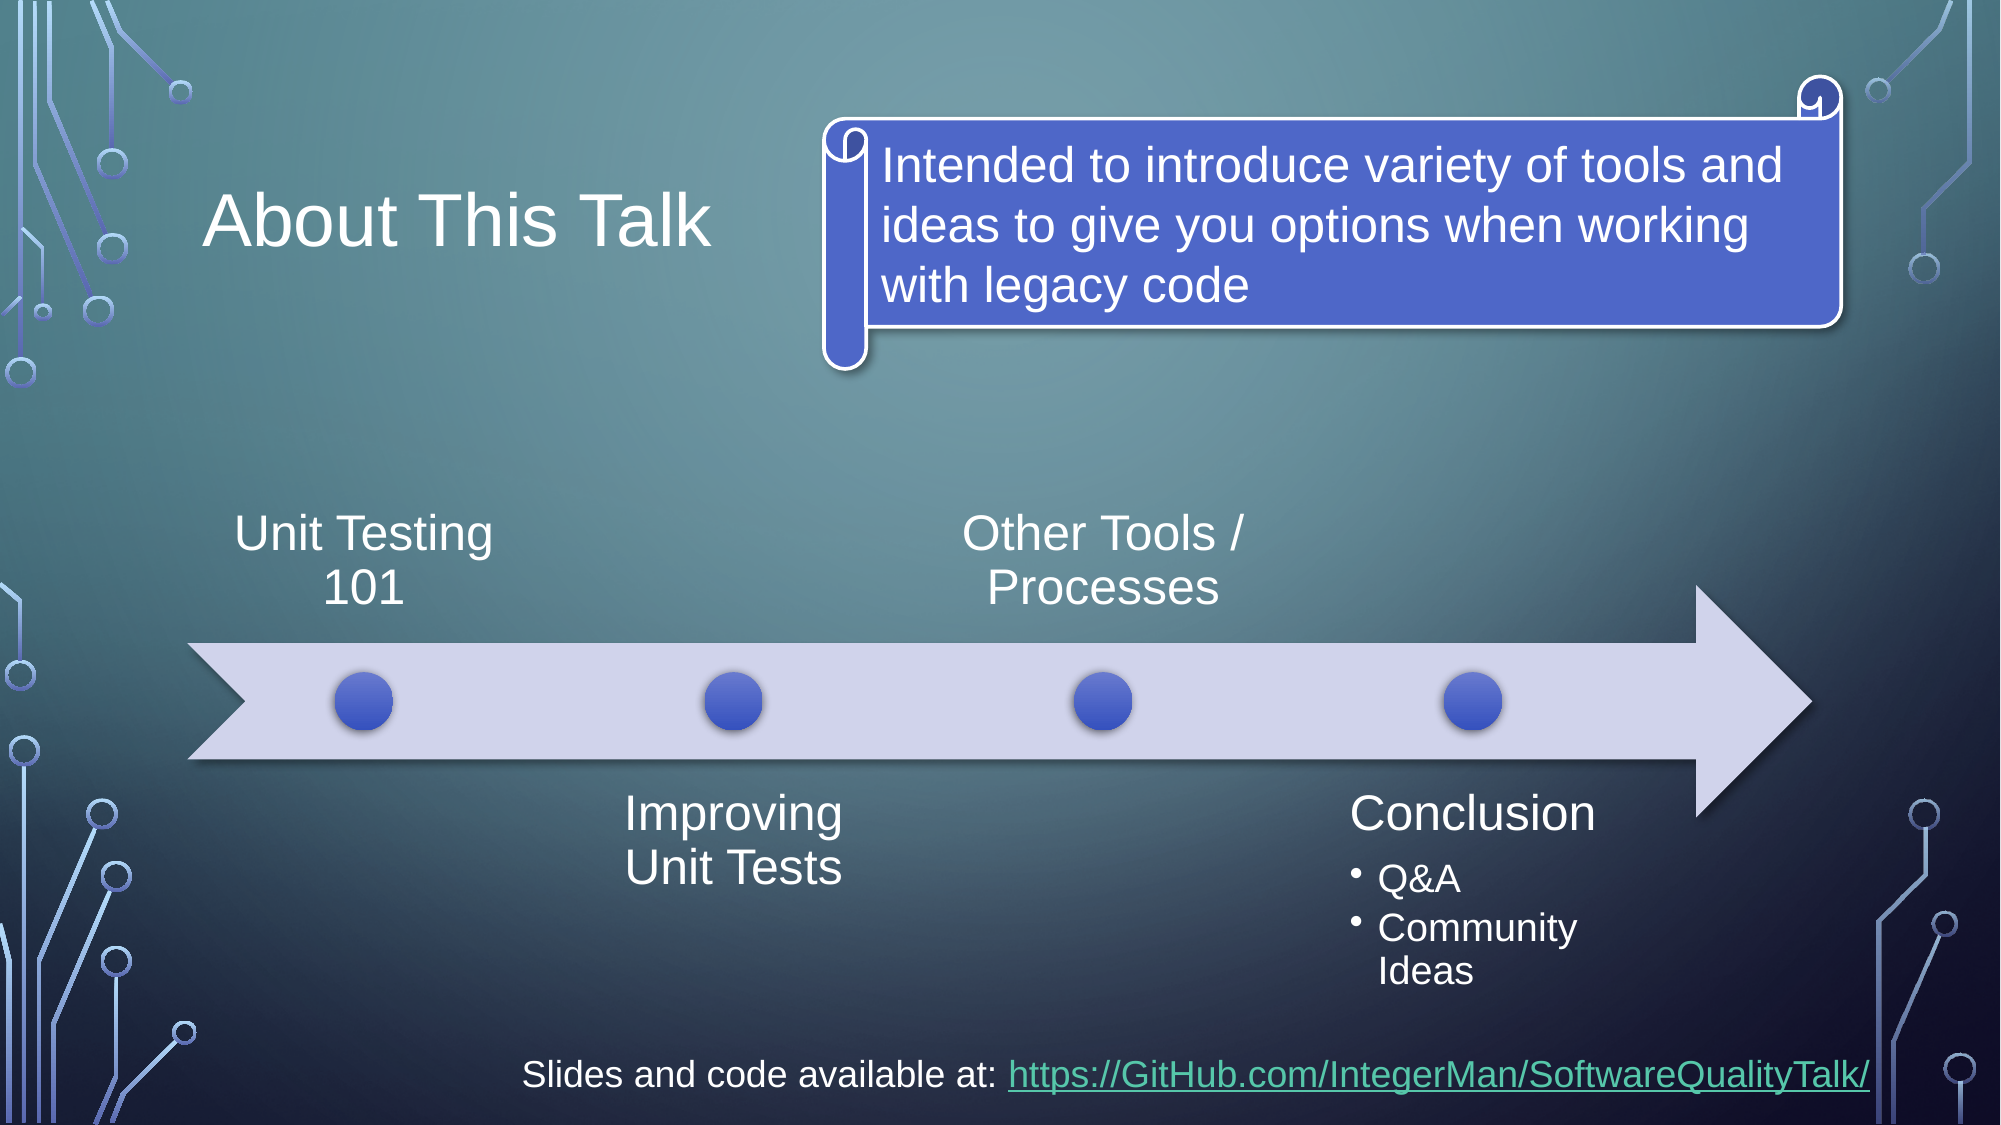

Intended to introduce variety of tools and ideas to give you options when working with legacy code
# About This Talk
Unit Testing 101
Improving Unit Tests
Other Tools / Processes
Conclusion
Q&A
Community Ideas
Slides and code available at: https://GitHub.com/IntegerMan/SoftwareQualityTalk/